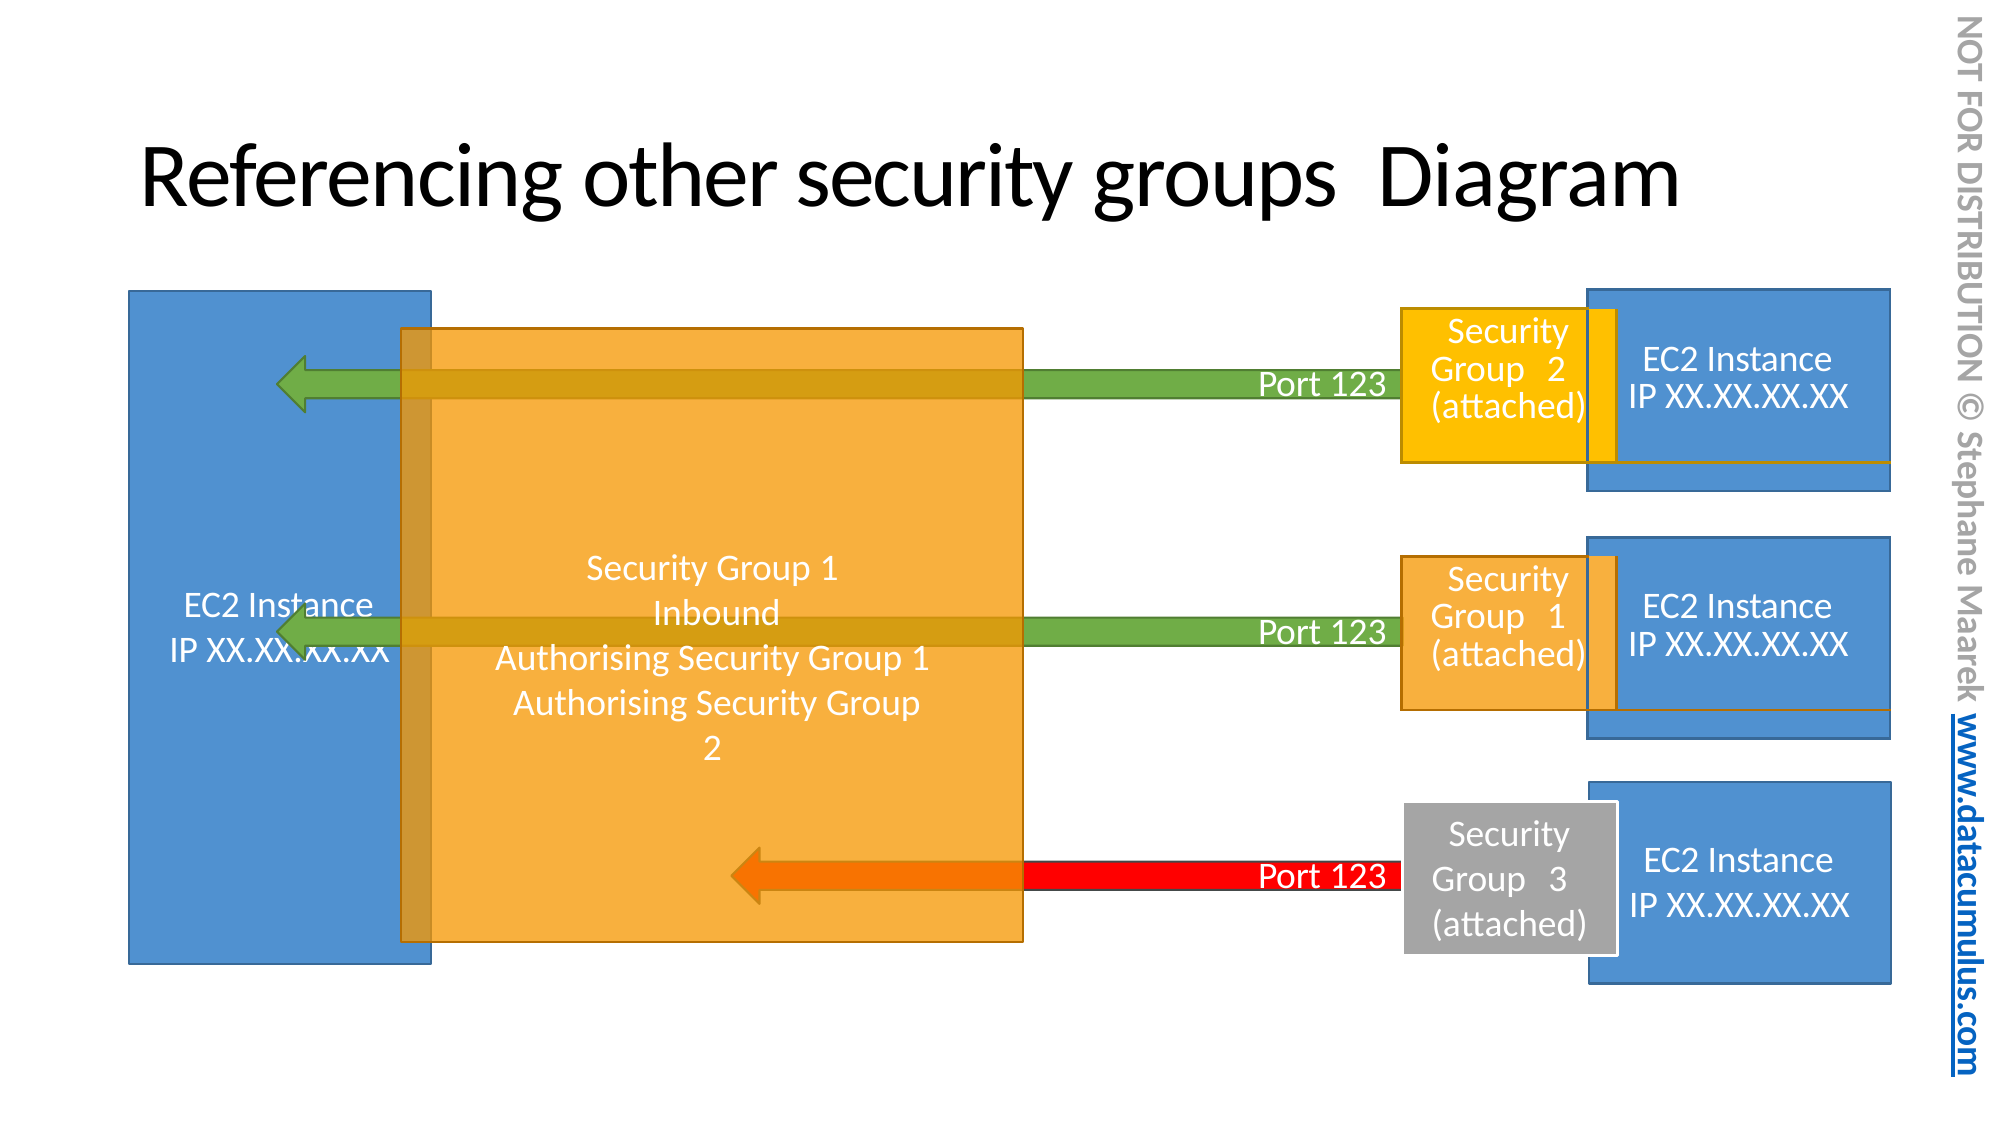

NOT FOR DISTRIBUTION © Stephane Maarek www.datacumulus.com
# Referencing other security groups  Diagram
|  |  |  |
| --- | --- | --- |
| Security Group 2 (attached) |  | EC2 Instance IP XX.XX.XX.XX |
|  |  |  |

Port 123
|  |  |  |
| --- | --- | --- |
| Security Group 1 (attached) |  | EC2 Instance IP XX.XX.XX.XX |
|  |  |  |
Security Group 1  Inbound
Authorising Security Group 1  Authorising Security Group 2
EC2 Instance  IP XX.XX.XX.XX

Port 123

Security  Group 3  (attached)
EC2 Instance  IP XX.XX.XX.XX

Port 123
© Stephane Maarek